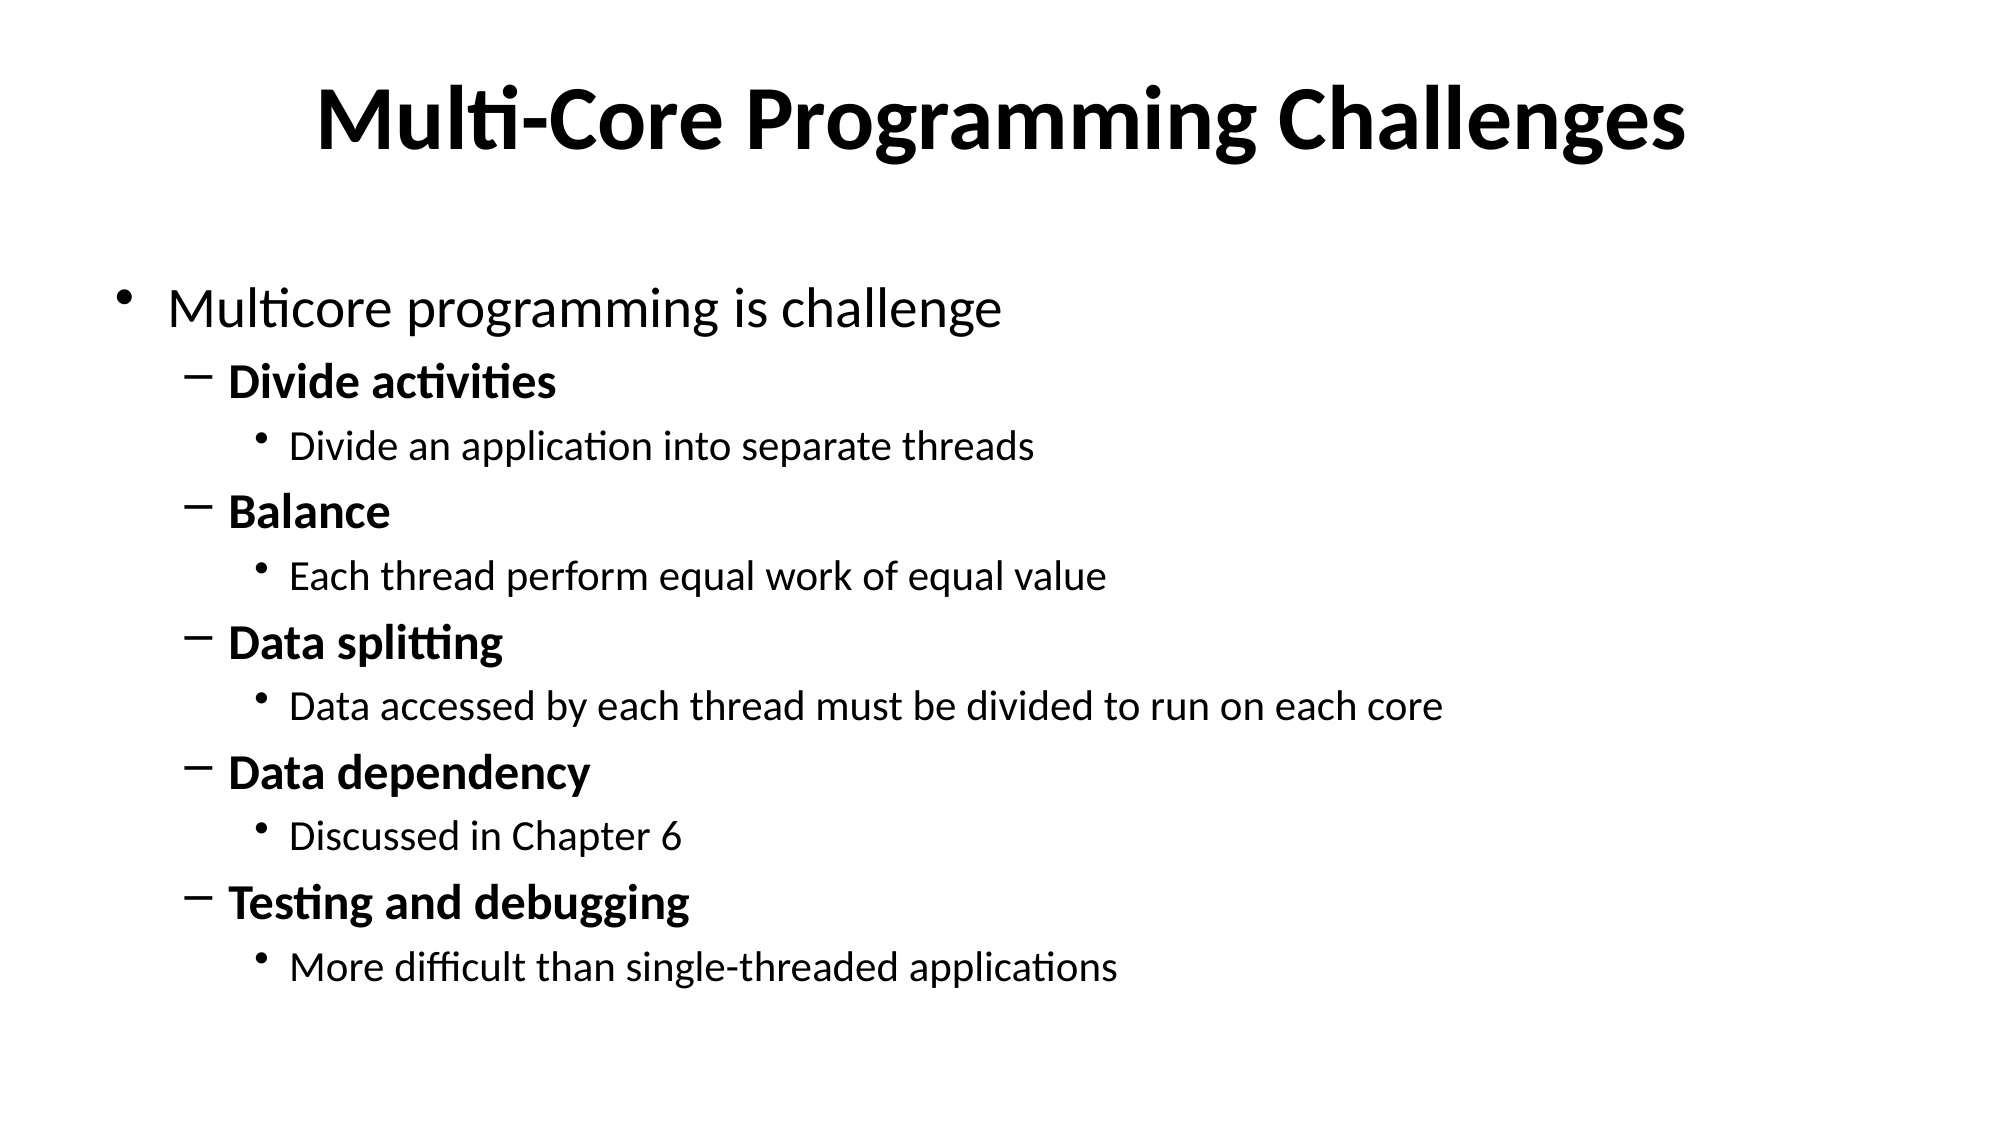

# Multi-Core Programming Challenges
Multicore programming is challenge
Divide activities
Divide an application into separate threads
Balance
Each thread perform equal work of equal value
Data splitting
Data accessed by each thread must be divided to run on each core
Data dependency
Discussed in Chapter 6
Testing and debugging
More difficult than single-threaded applications